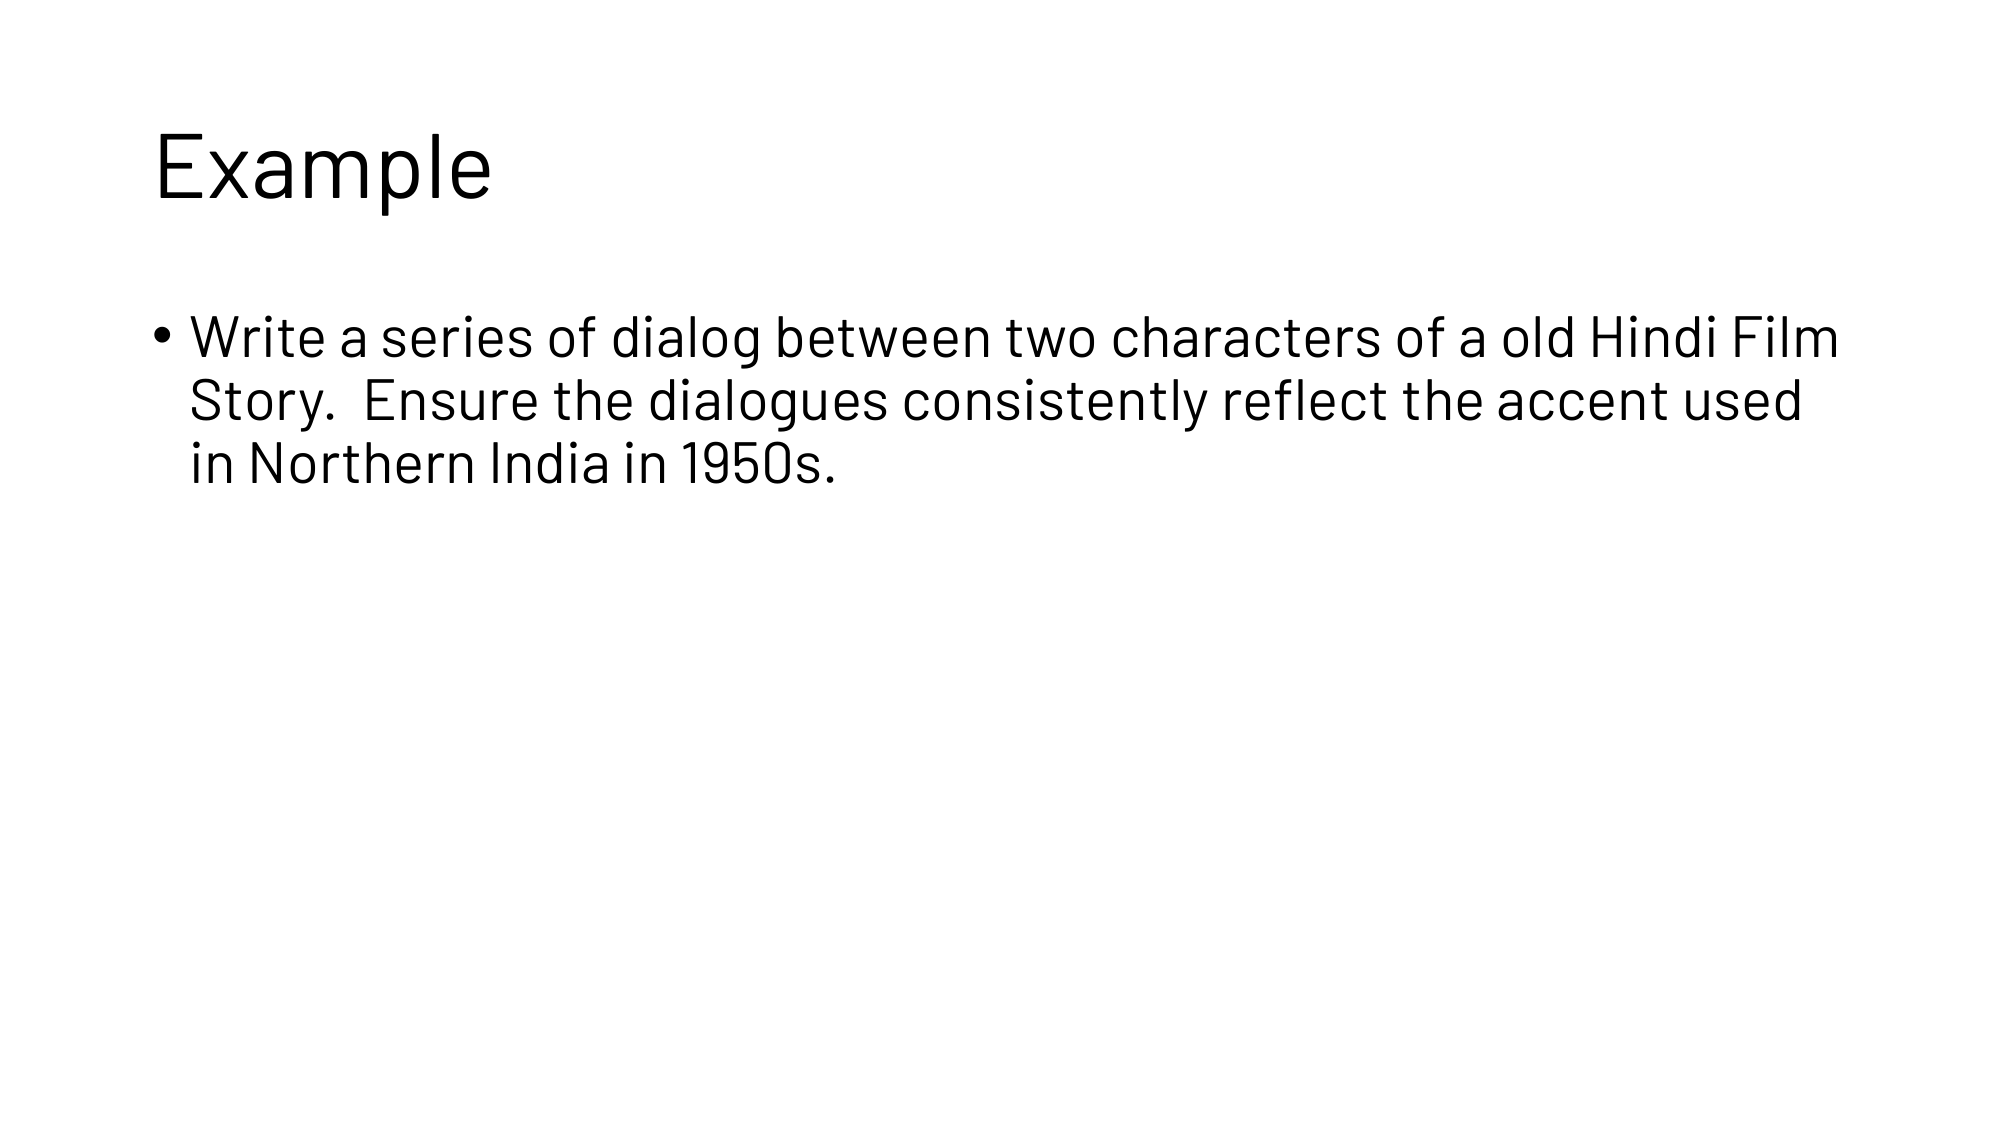

# Example
Write a series of dialog between two characters of a old Hindi Film Story.  Ensure the dialogues consistently reflect the accent used in Northern India in 1950s.